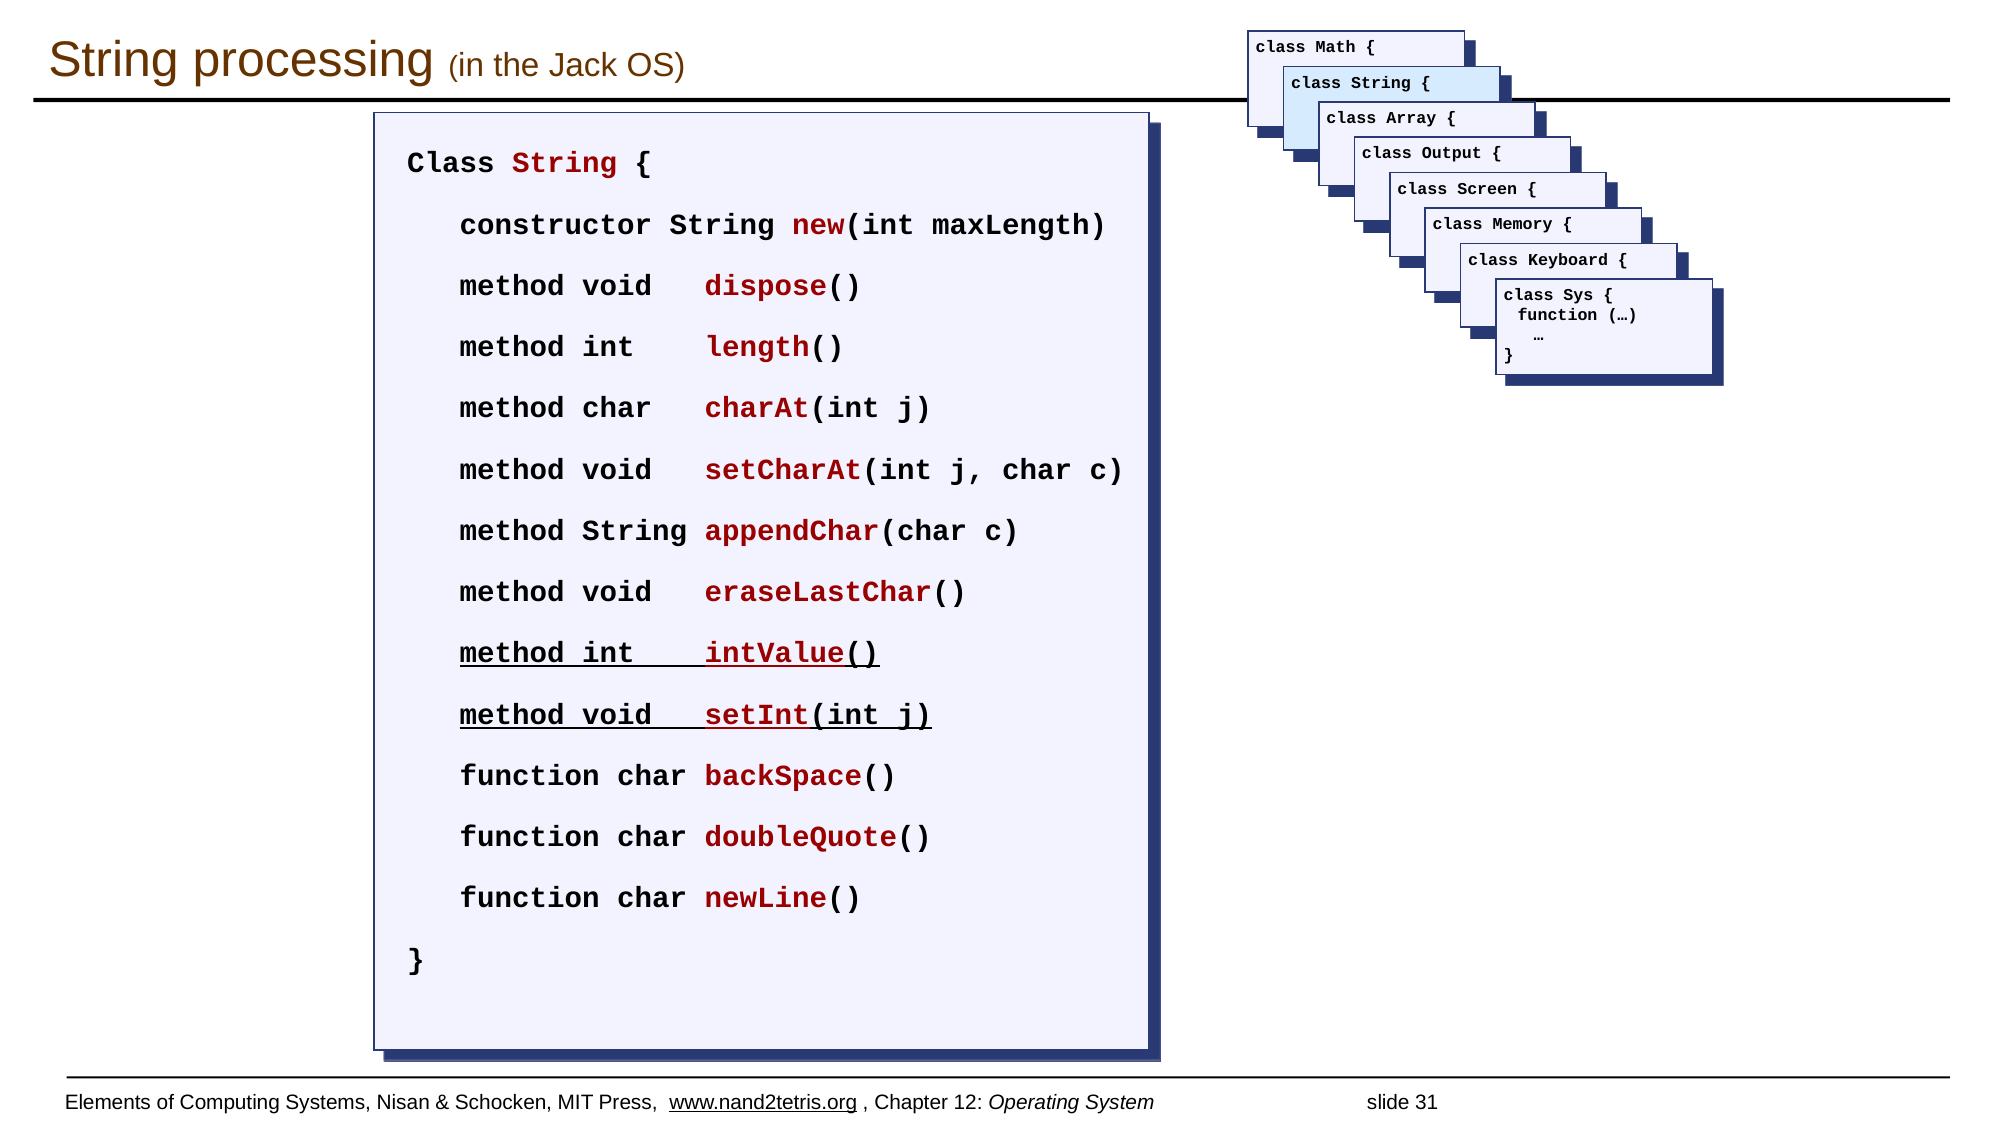

# String processing (in the Jack OS)
class Math {
class String {
class Array {
class Output {
class Screen {
class Memory {
class Keyboard {
class Sys {
   function (…)
   …
}

Class String {
   constructor String new(int maxLength)
   method void   dispose()
   method int    length()
   method char   charAt(int j)
   method void   setCharAt(int j, char c)
   method String appendChar(char c)
   method void   eraseLastChar()
   method int    intValue()
   method void   setInt(int j)
   function char backSpace()
   function char doubleQuote()
   function char newLine()
}